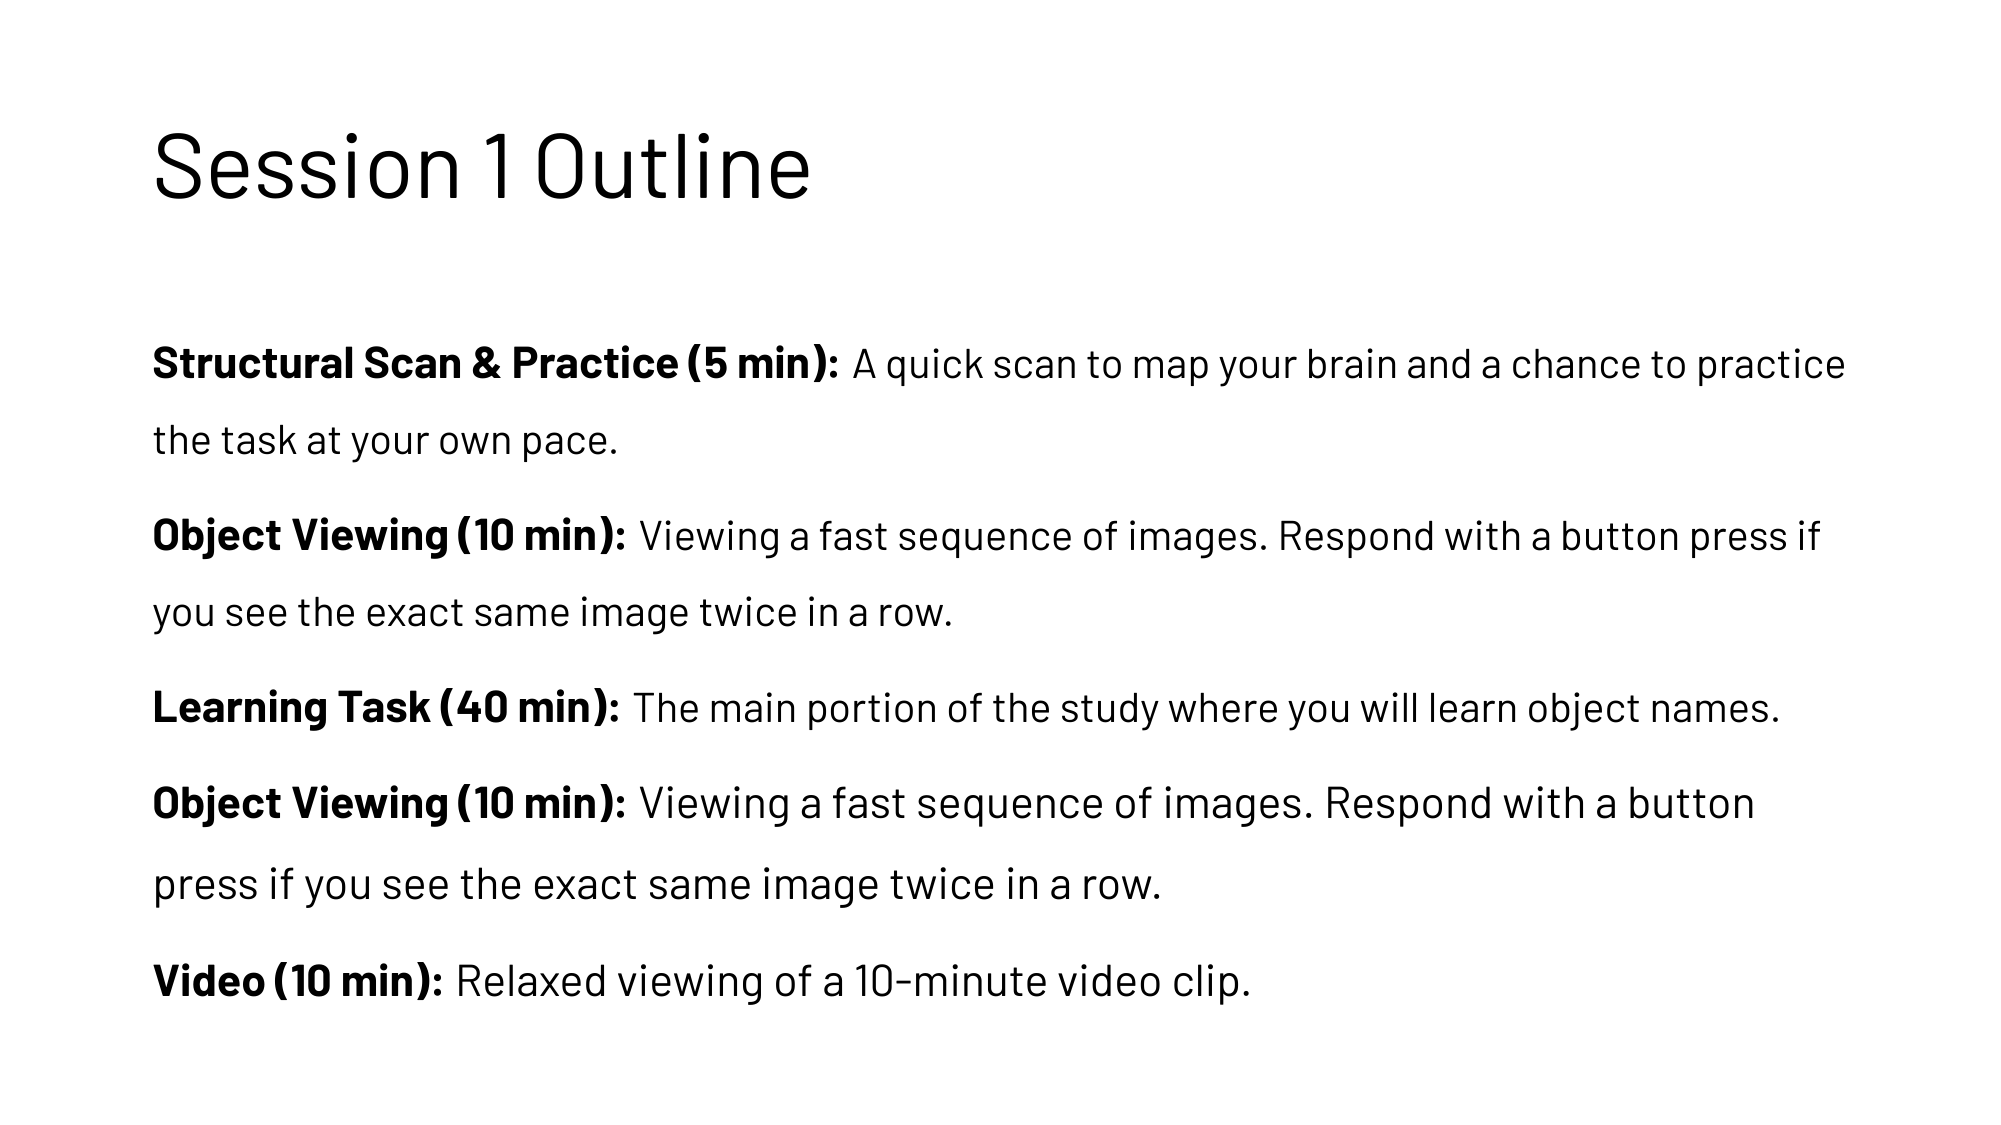

# Session 1 Outline
Structural Scan & Practice (5 min): A quick scan to map your brain and a chance to practice the task at your own pace.
Object Viewing (10 min): Viewing a fast sequence of images. Respond with a button press if you see the exact same image twice in a row.
Learning Task (40 min): The main portion of the study where you will learn object names.
Object Viewing (10 min): Viewing a fast sequence of images. Respond with a button press if you see the exact same image twice in a row.
Video (10 min): Relaxed viewing of a 10-minute video clip.